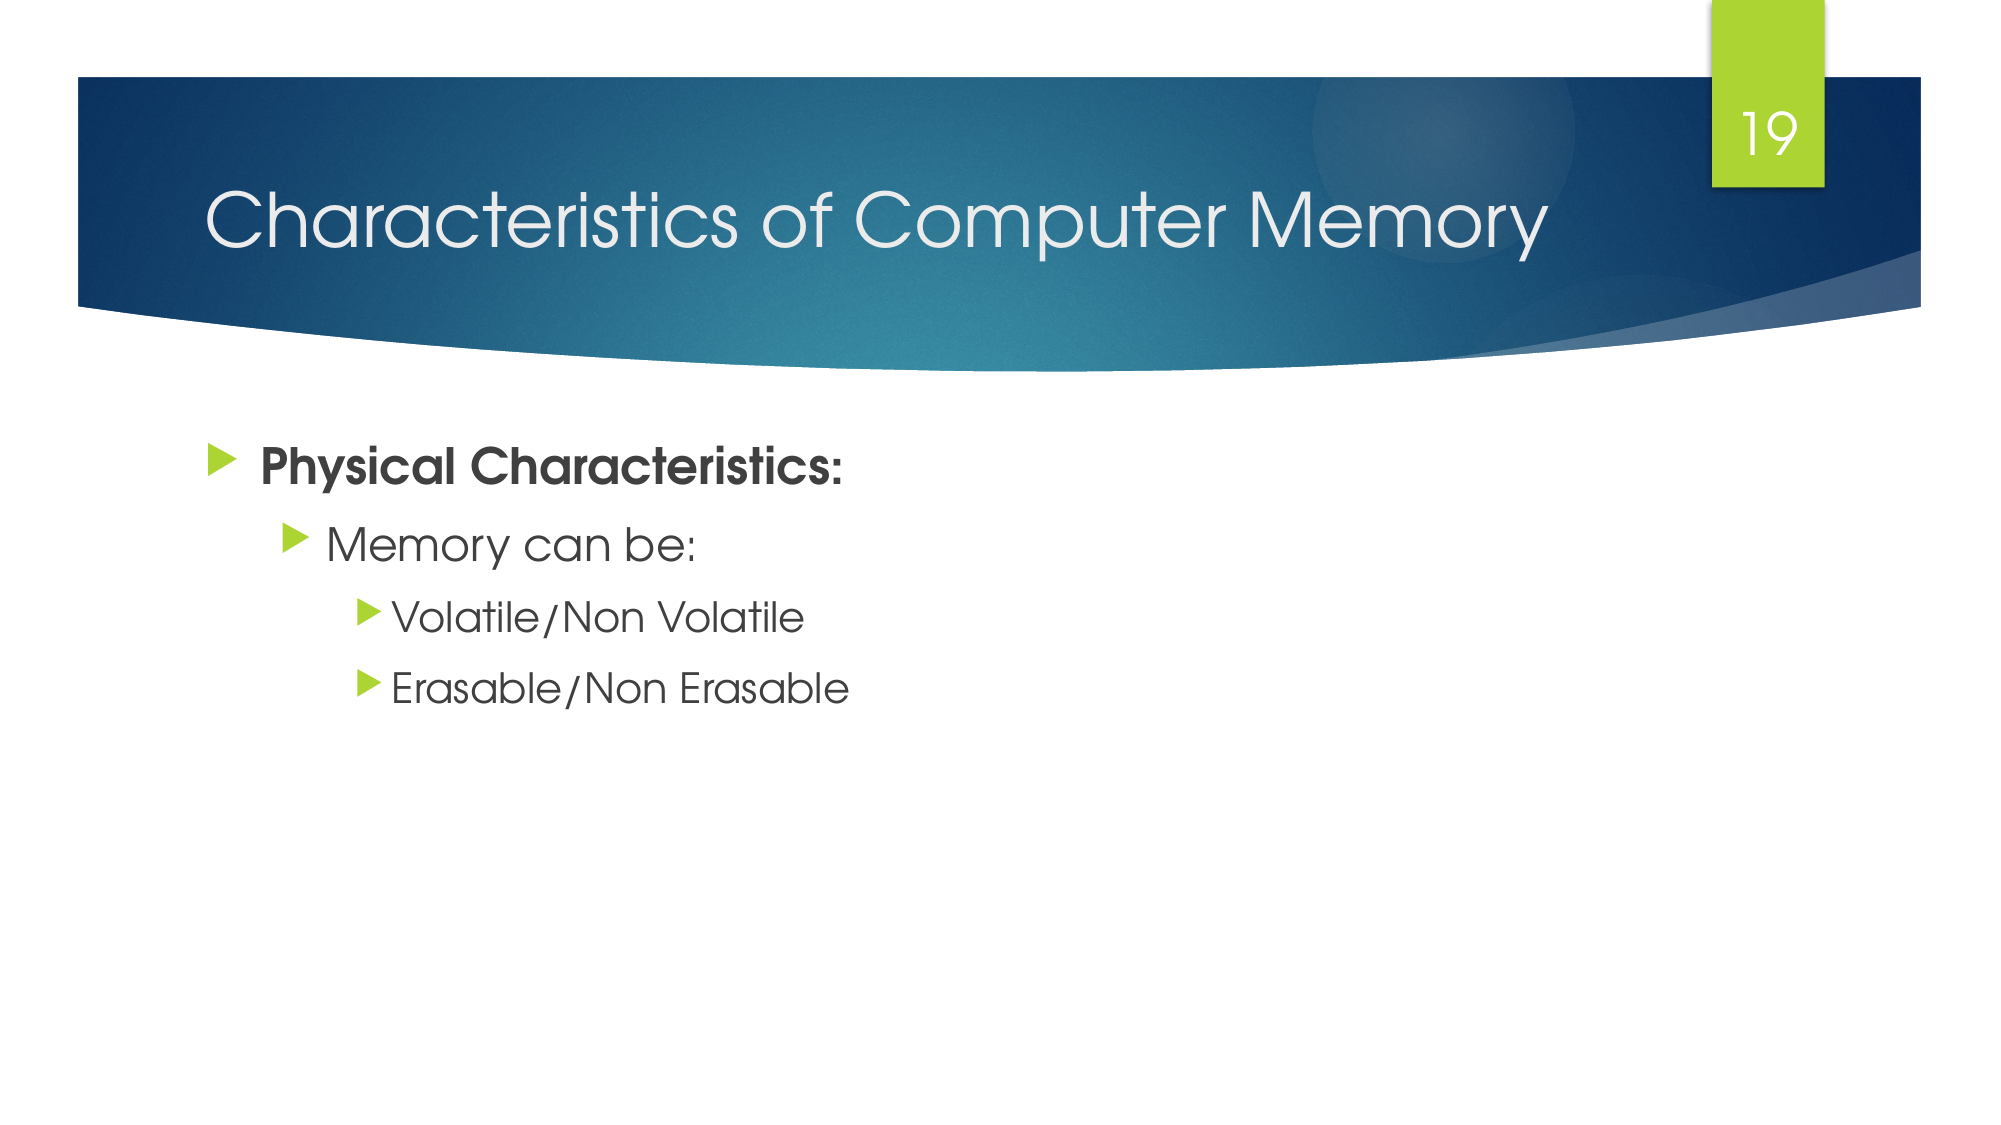

19
# Characteristics of Computer Memory
Physical Characteristics:
Memory can be:
Volatile/Non Volatile
Erasable/Non Erasable